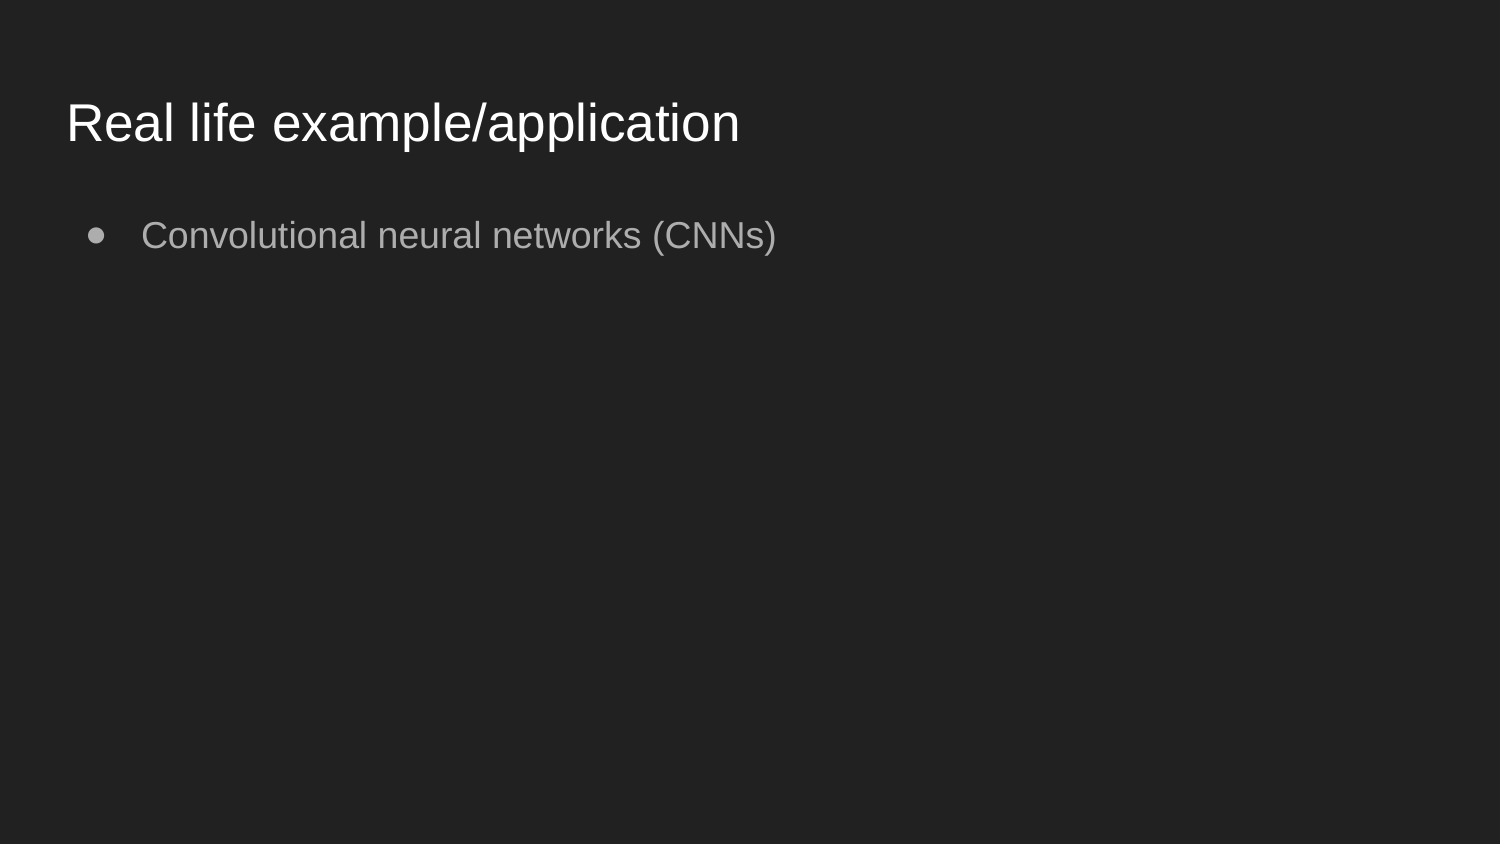

# Real life example/application
Convolutional neural networks (CNNs)